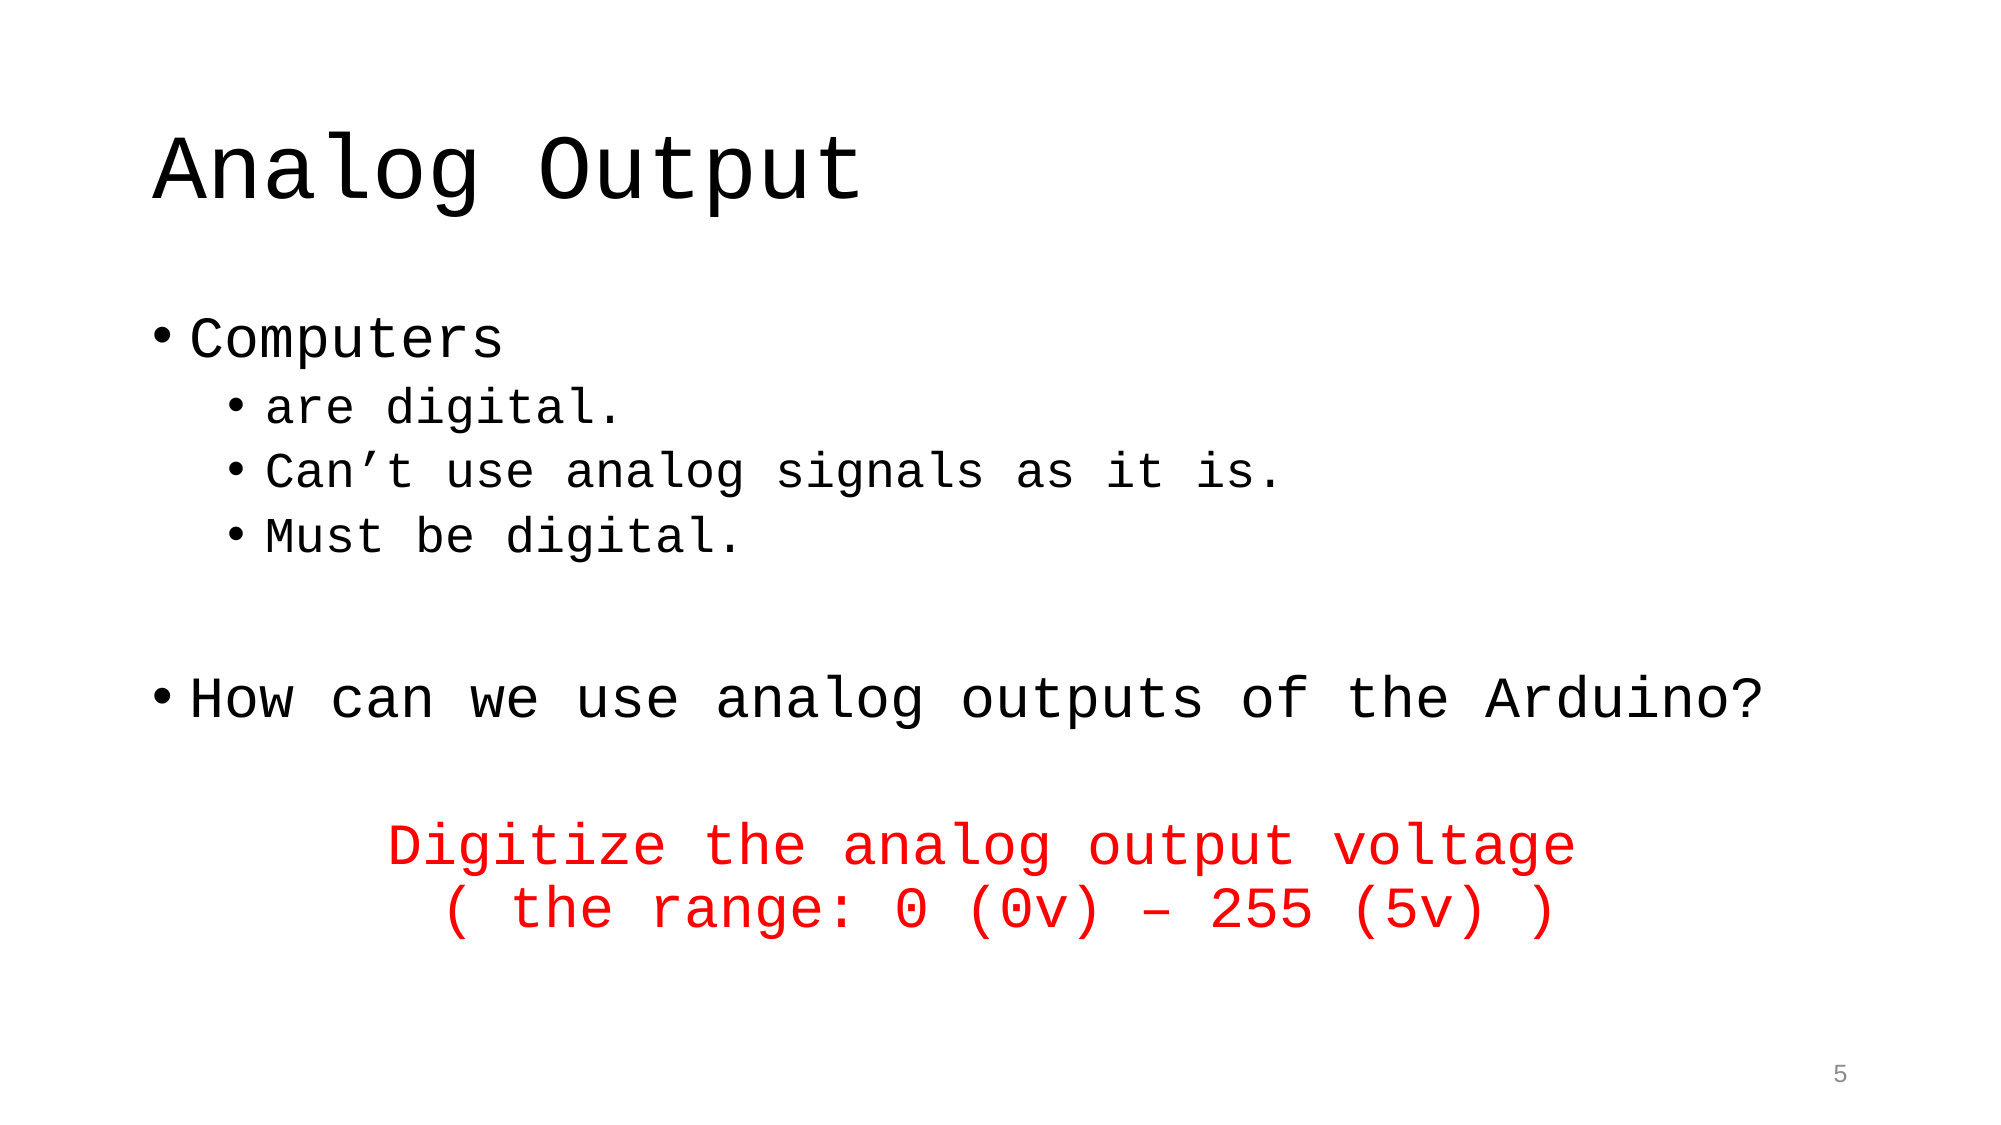

# Analog Output
Computers
are digital.
Can’t use analog signals as it is.
Must be digital.

How can we use analog outputs of the Arduino?
Digitize the analog output voltage
( the range: 0 (0v) – 255 (5v) )
5